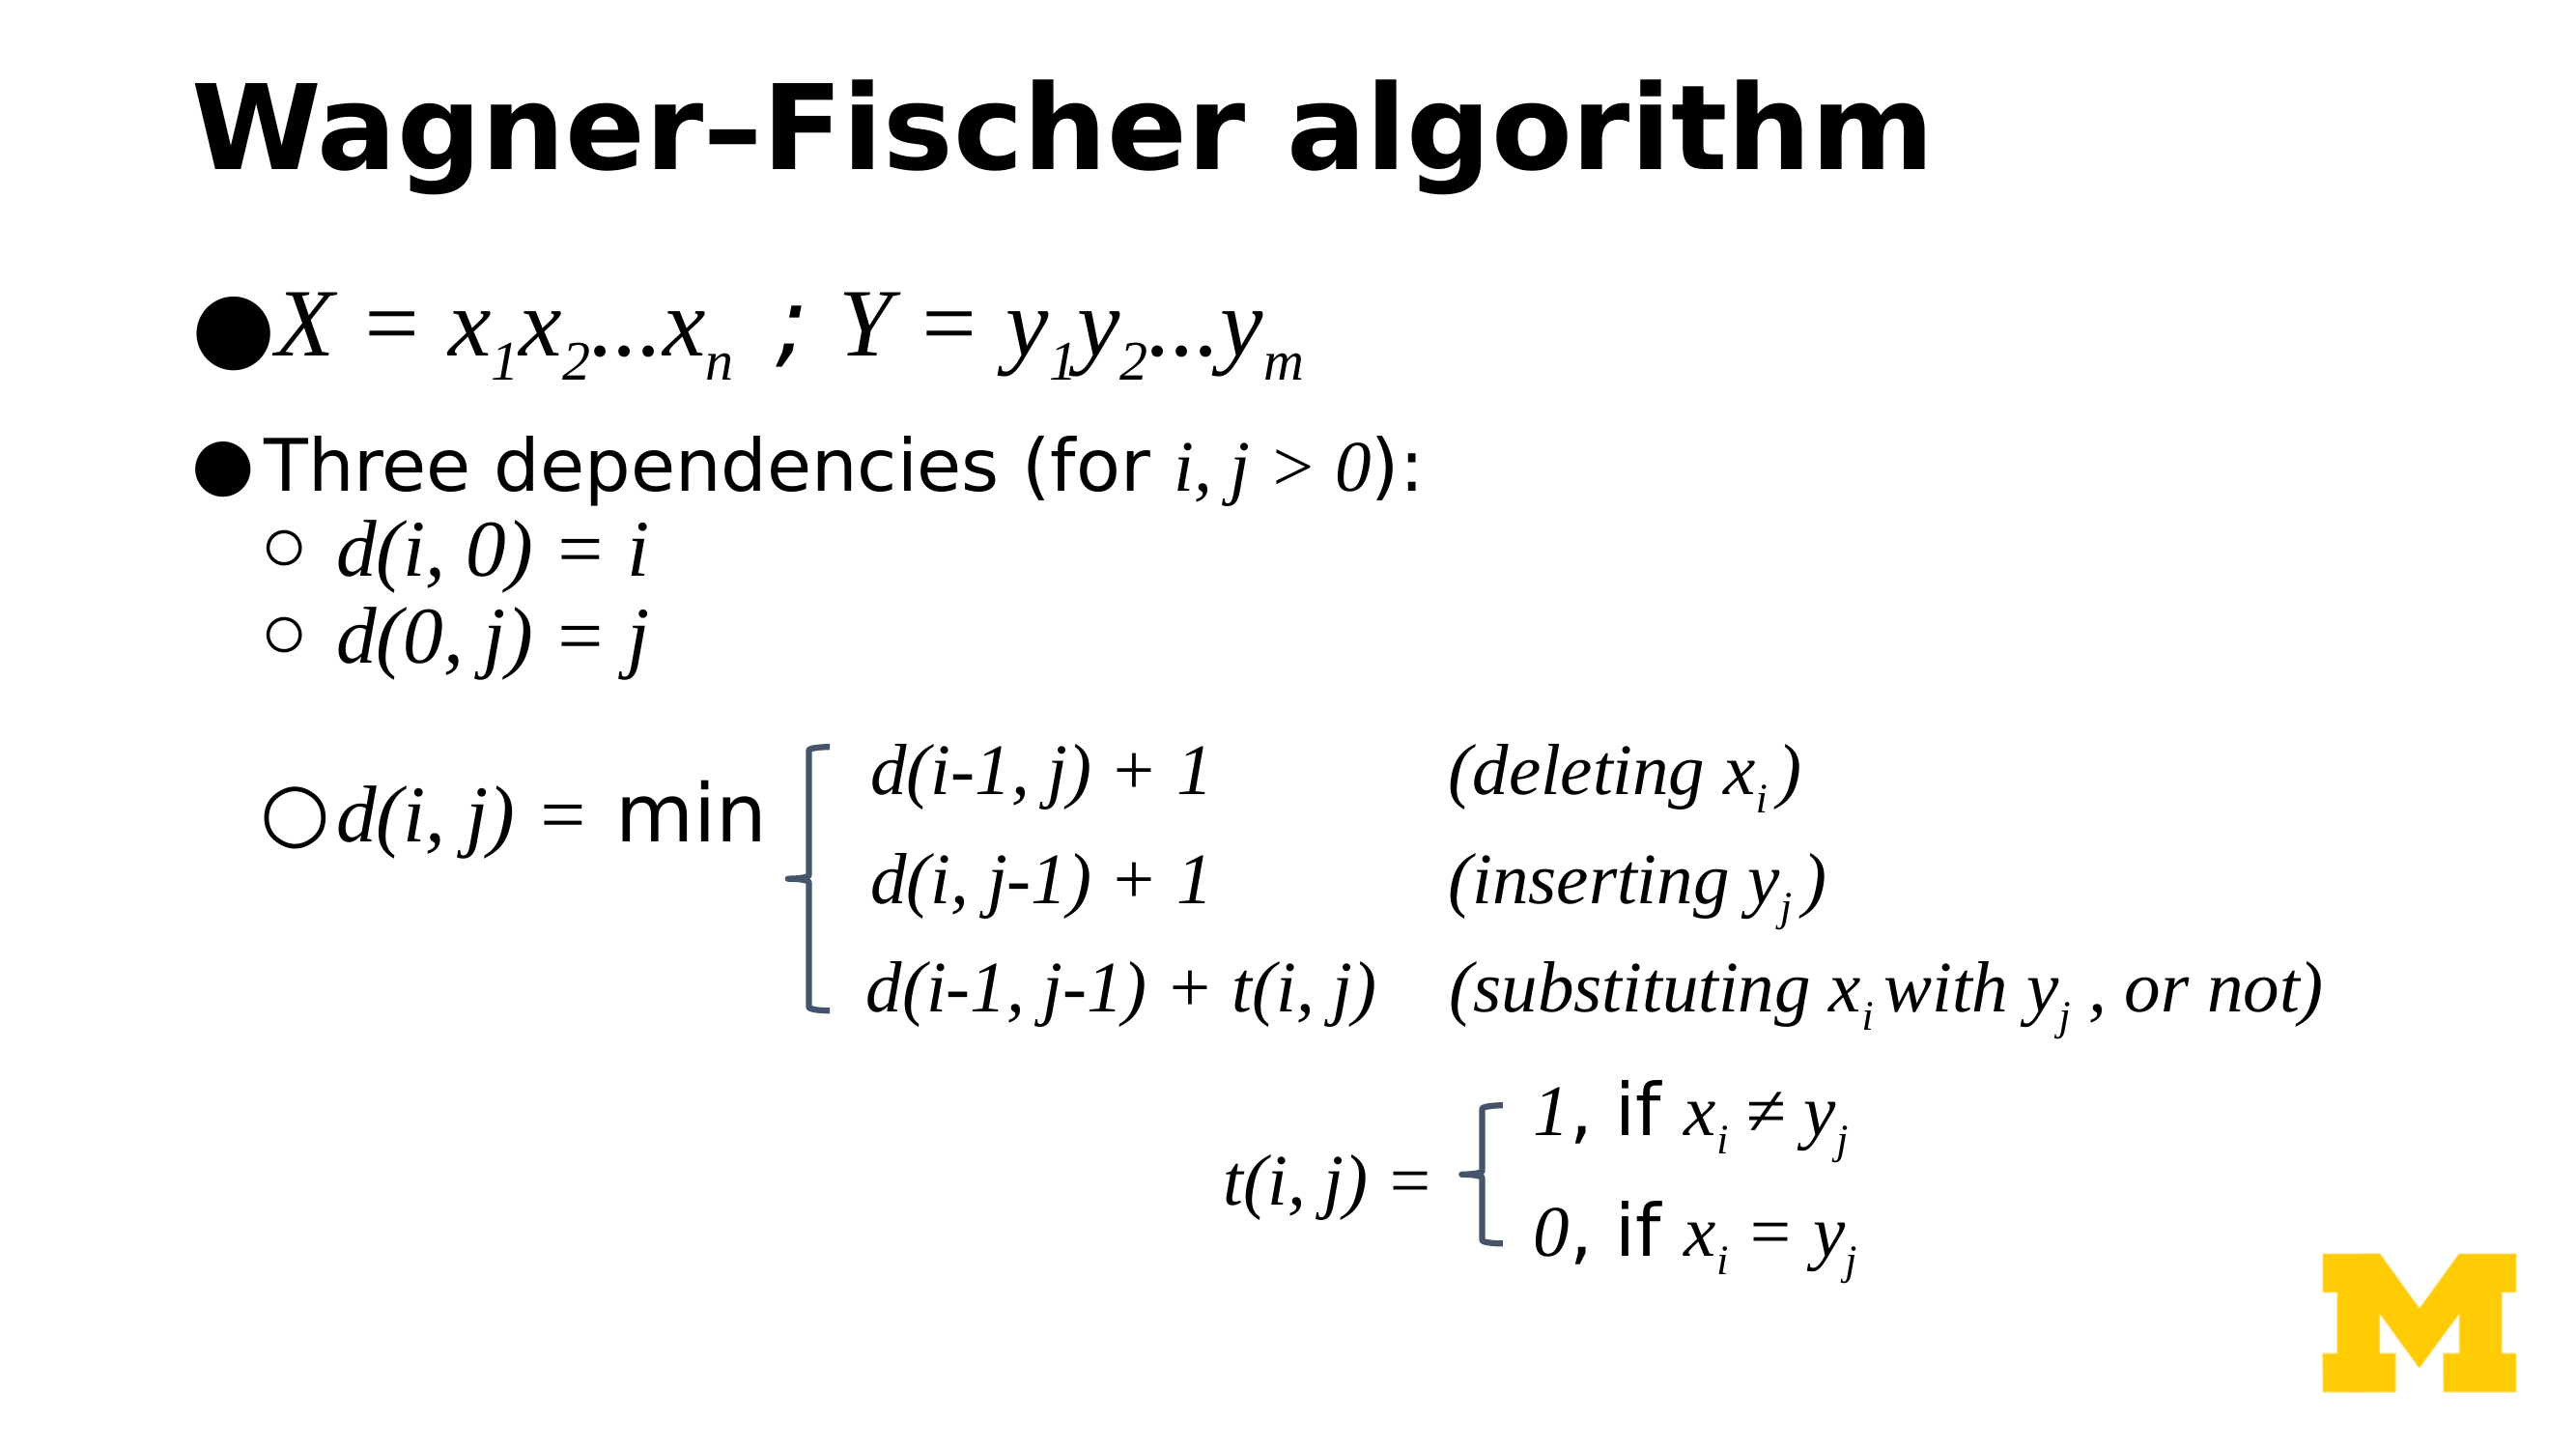

# Wagner–Fischer algorithm
X = x1x2...xn   ; Y = y1y2...ym
Three dependencies (for i, j > 0):
d(i, 0) = i
d(0, j) = j

d(i, j) = min
d(i-1, j) + 1             (deleting xi )

d(i, j-1) + 1             (inserting yj )
d(i-1, j-1) + t(i, j)    (substituting xi with yj , or not)
1, if xi ≠ yj

t(i, j) =
0, if xi = yj